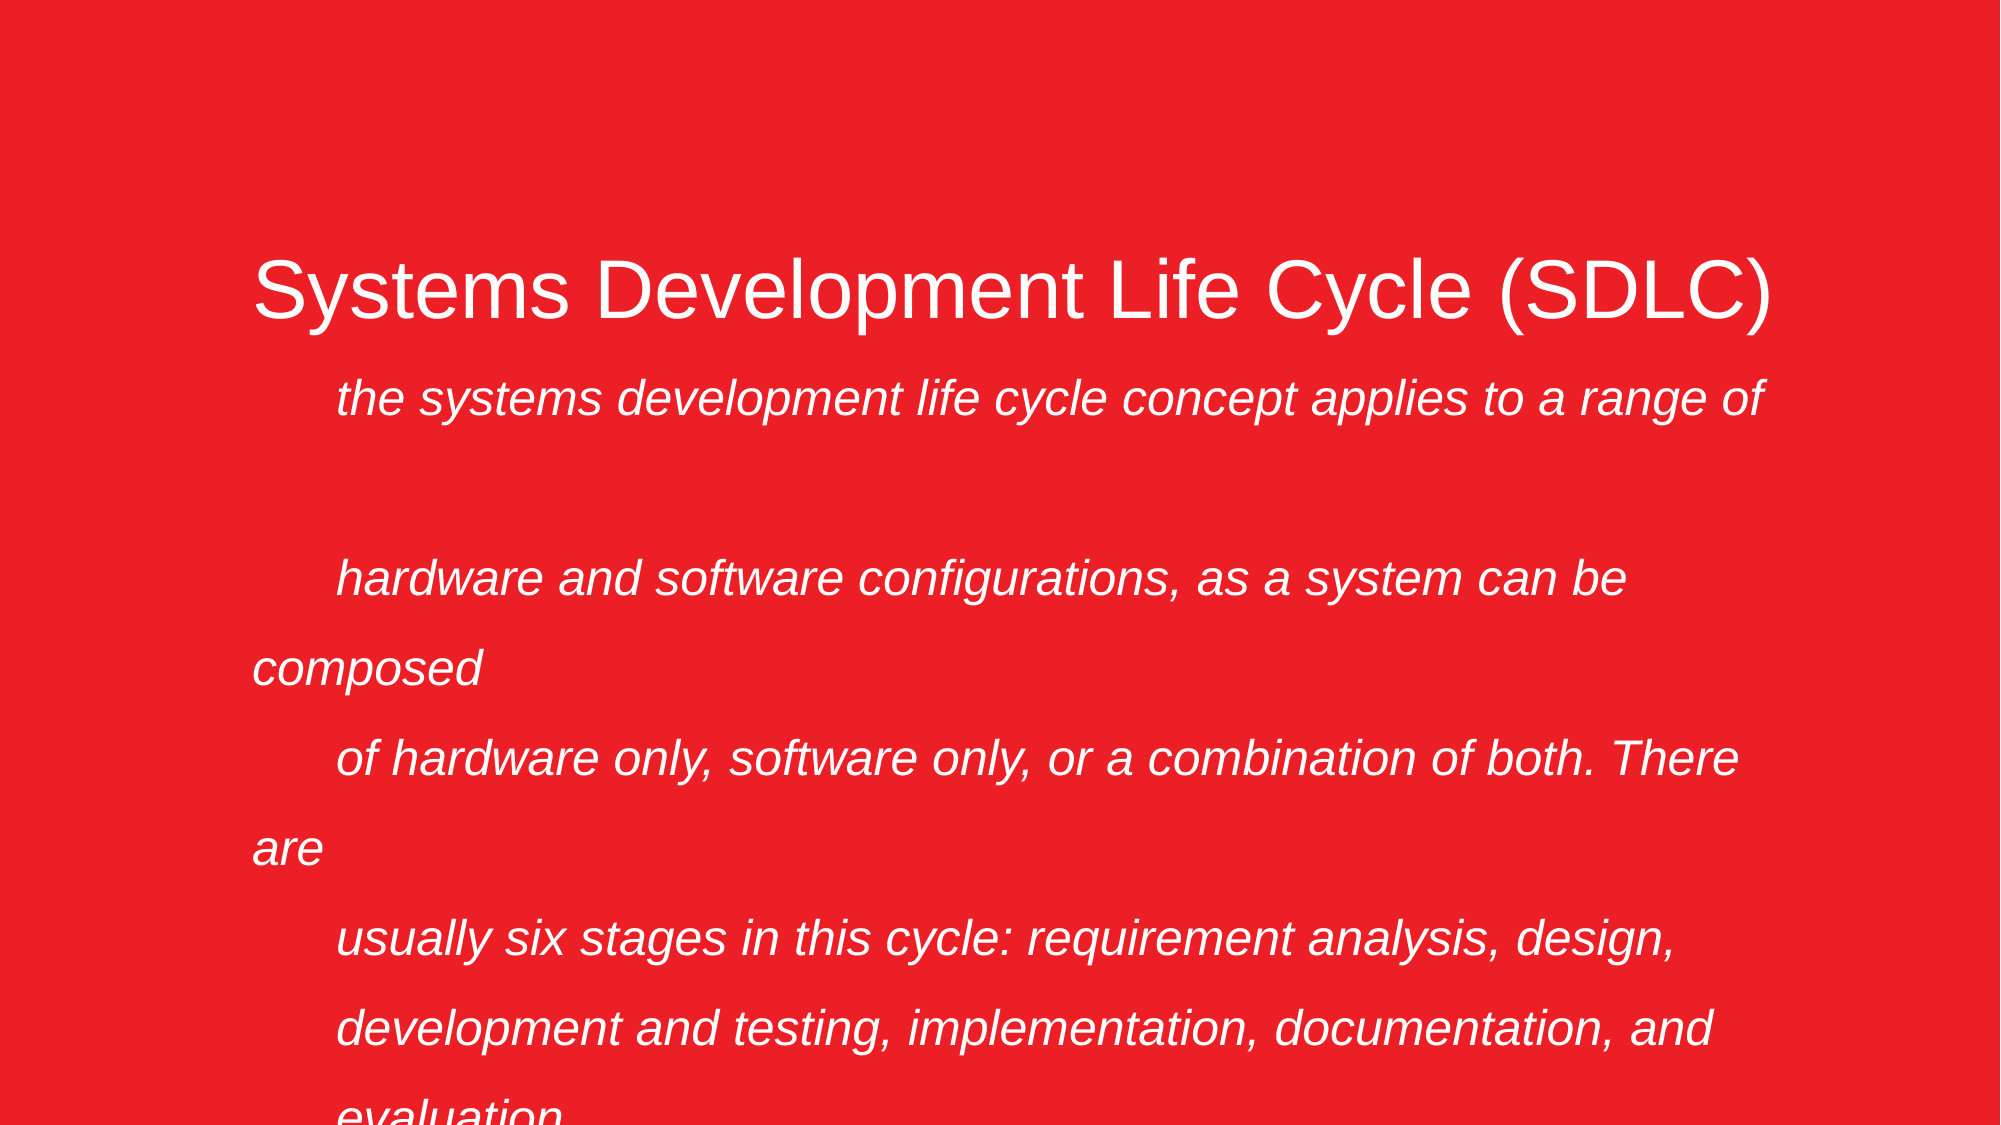

#
Now we’ll talk
more about:

Systems Development Life Cycle (SDLC)
       the systems development life cycle concept applies to a range of
      hardware and software configurations, as a system can be composed
      of hardware only, software only, or a combination of both. There are
      usually six stages in this cycle: requirement analysis, design,
      development and testing, implementation, documentation, and
      evaluation.
Rating
Budget
Design
Architecture
Testing
CI/CD
Agile